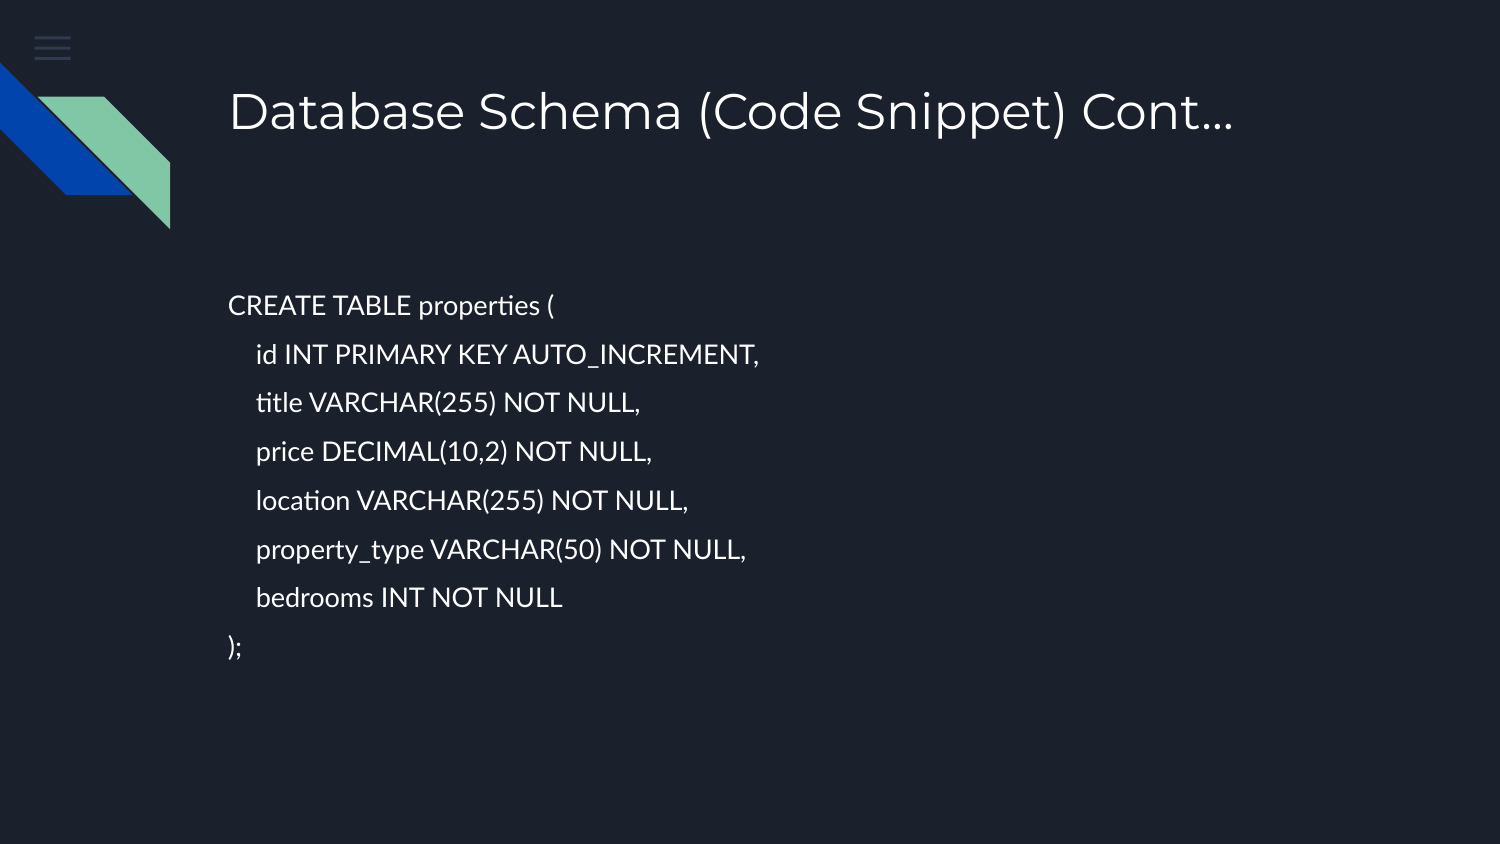

# Database Schema (Code Snippet) Cont…
CREATE TABLE properties (
    id INT PRIMARY KEY AUTO_INCREMENT,
    title VARCHAR(255) NOT NULL,
    price DECIMAL(10,2) NOT NULL,
    location VARCHAR(255) NOT NULL,
    property_type VARCHAR(50) NOT NULL,
    bedrooms INT NOT NULL
);